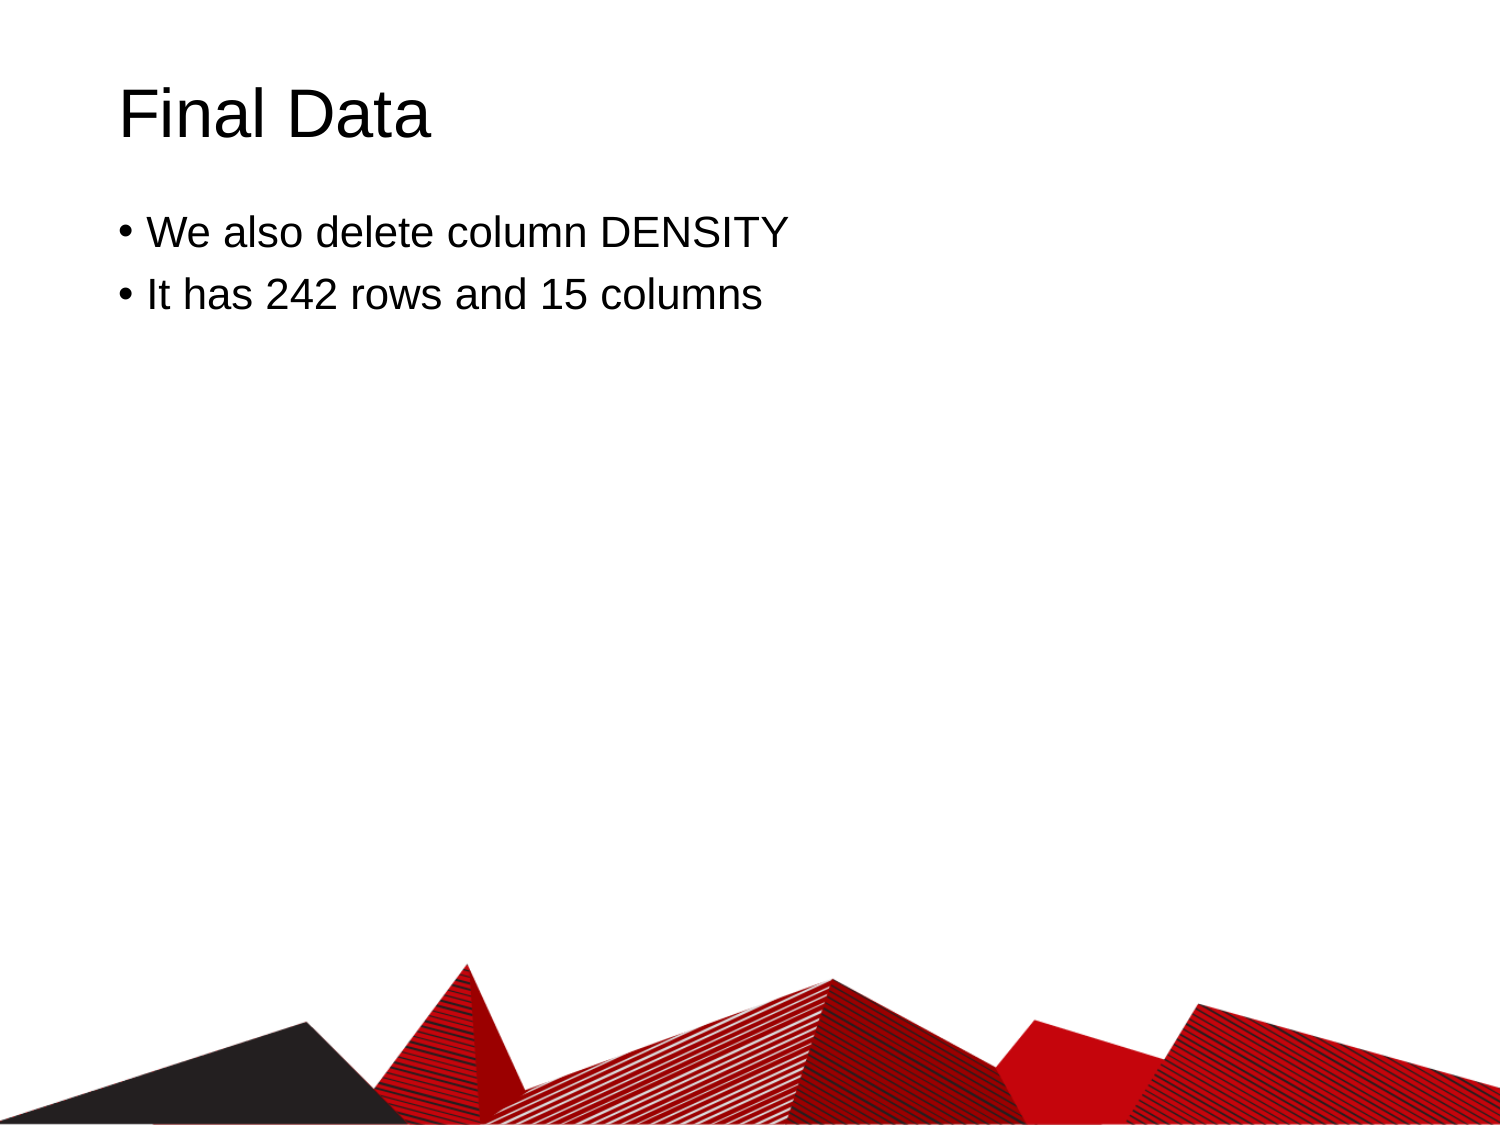

# Final Data
We also delete column DENSITY
It has 242 rows and 15 columns